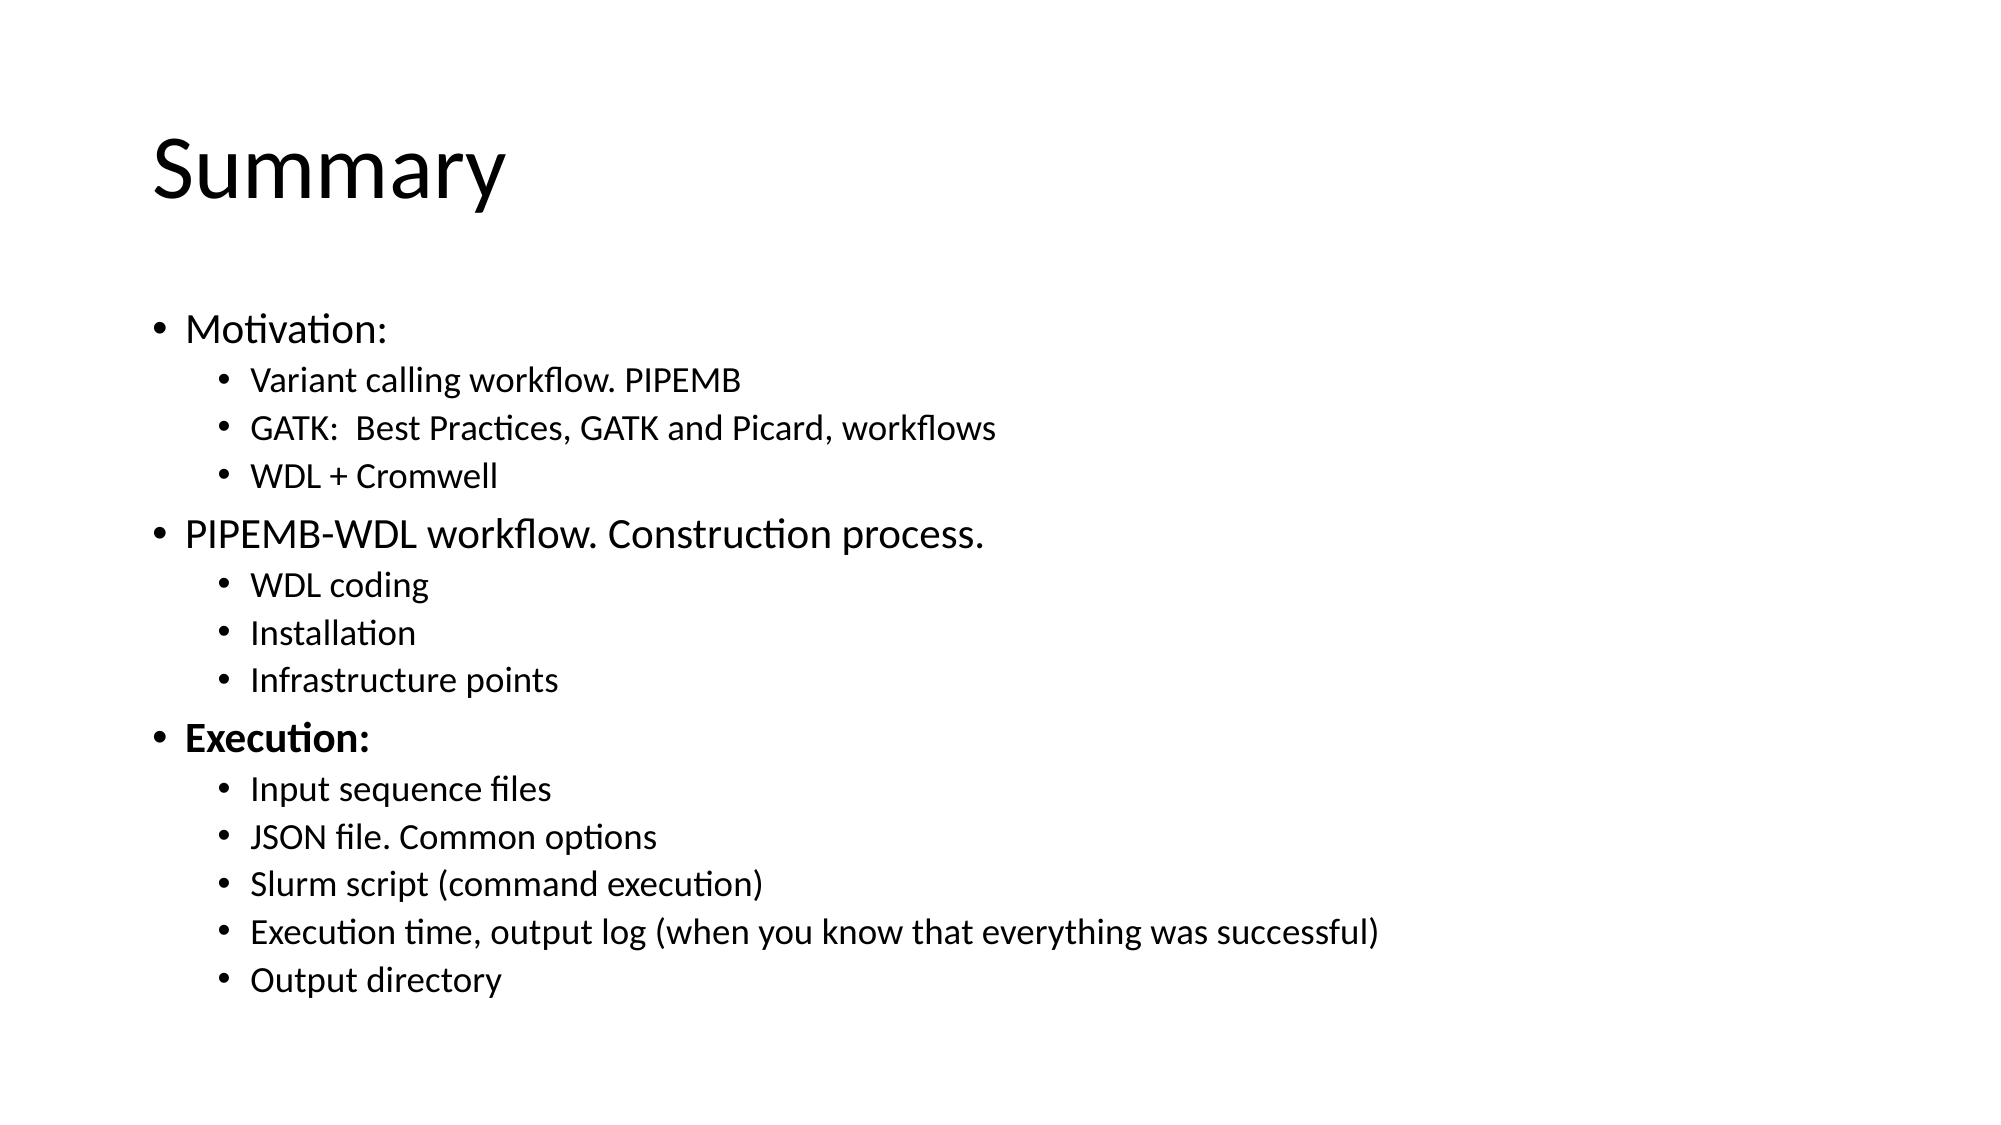

# Summary
Motivation:
Variant calling workflow. PIPEMB
GATK:  Best Practices, GATK and Picard, workflows
WDL + Cromwell
PIPEMB-WDL workflow. Construction process.
WDL coding
Installation
Infrastructure points
Execution:
Input sequence files
JSON file. Common options
Slurm script (command execution)
Execution time, output log (when you know that everything was successful)
Output directory